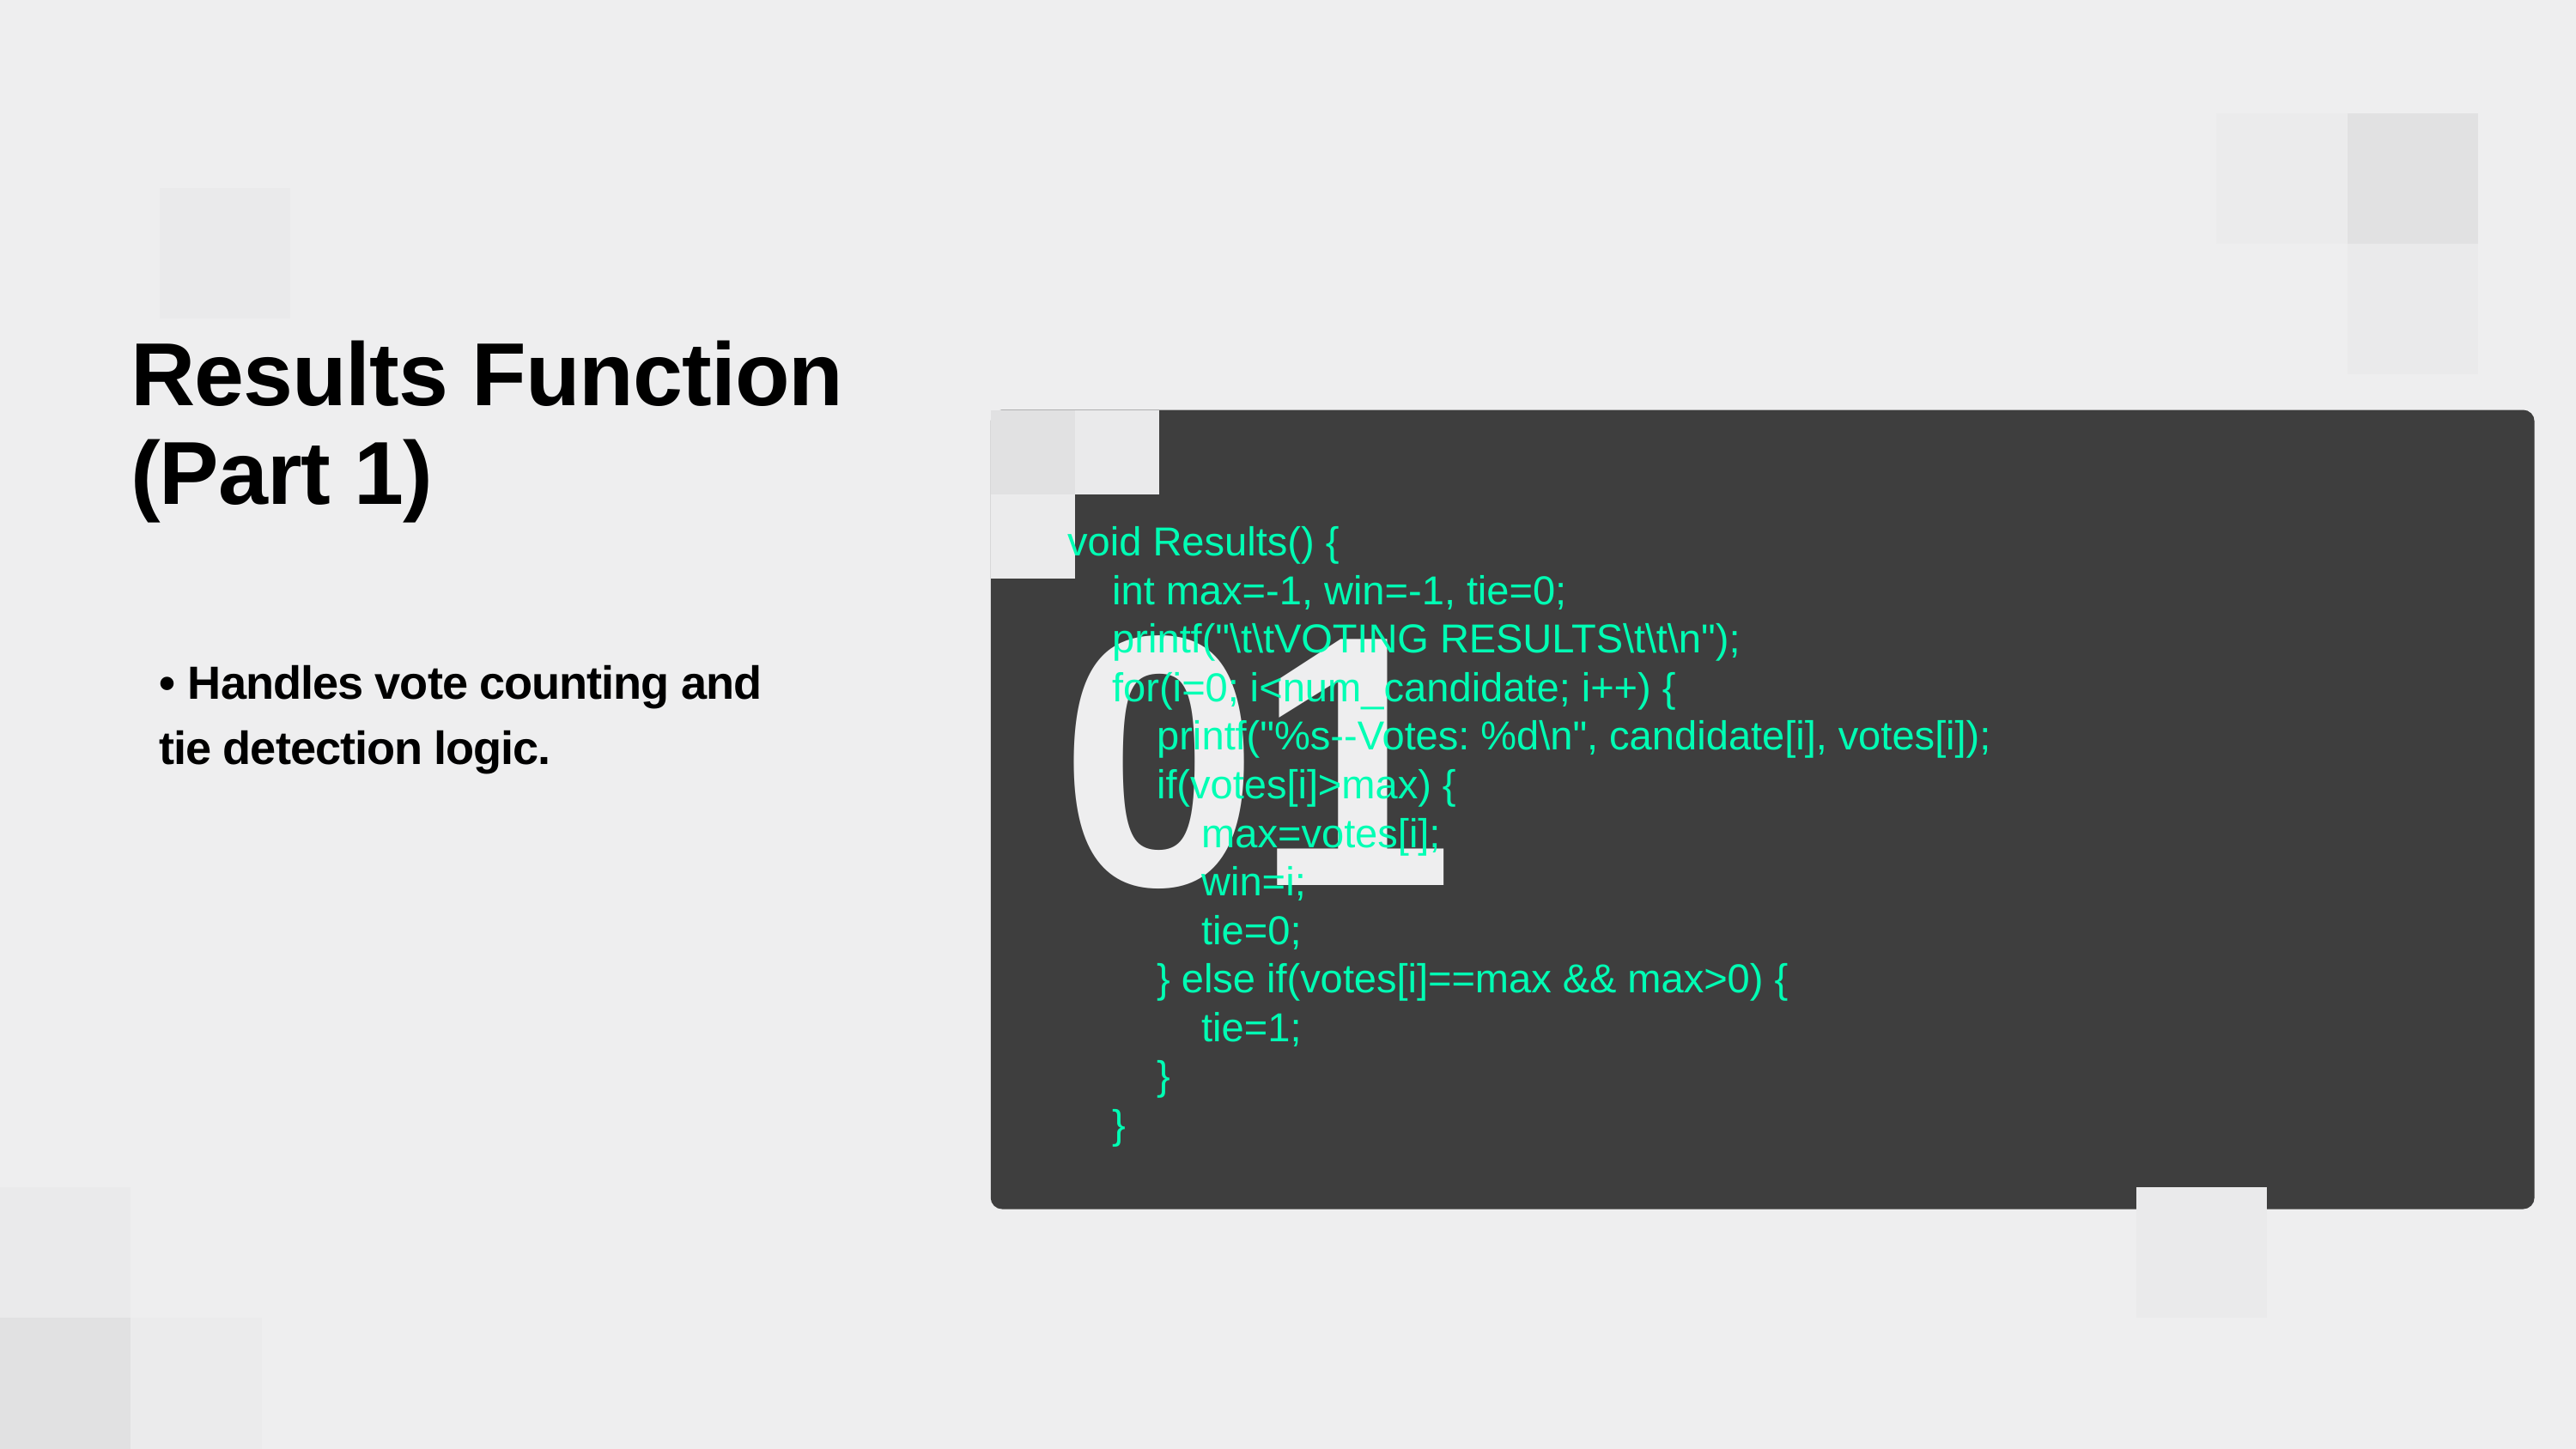

Results Function (Part 1)

void Results() {
    int max=-1, win=-1, tie=0;
    printf("\t\tVOTING RESULTS\t\t\n");
    for(i=0; i<num_candidate; i++) {
        printf("%s--Votes: %d\n", candidate[i], votes[i]);
        if(votes[i]>max) {
            max=votes[i];
            win=i;
            tie=0;
        } else if(votes[i]==max && max>0) {
            tie=1;
        }
    }
01
• Handles vote counting and tie detection logic.